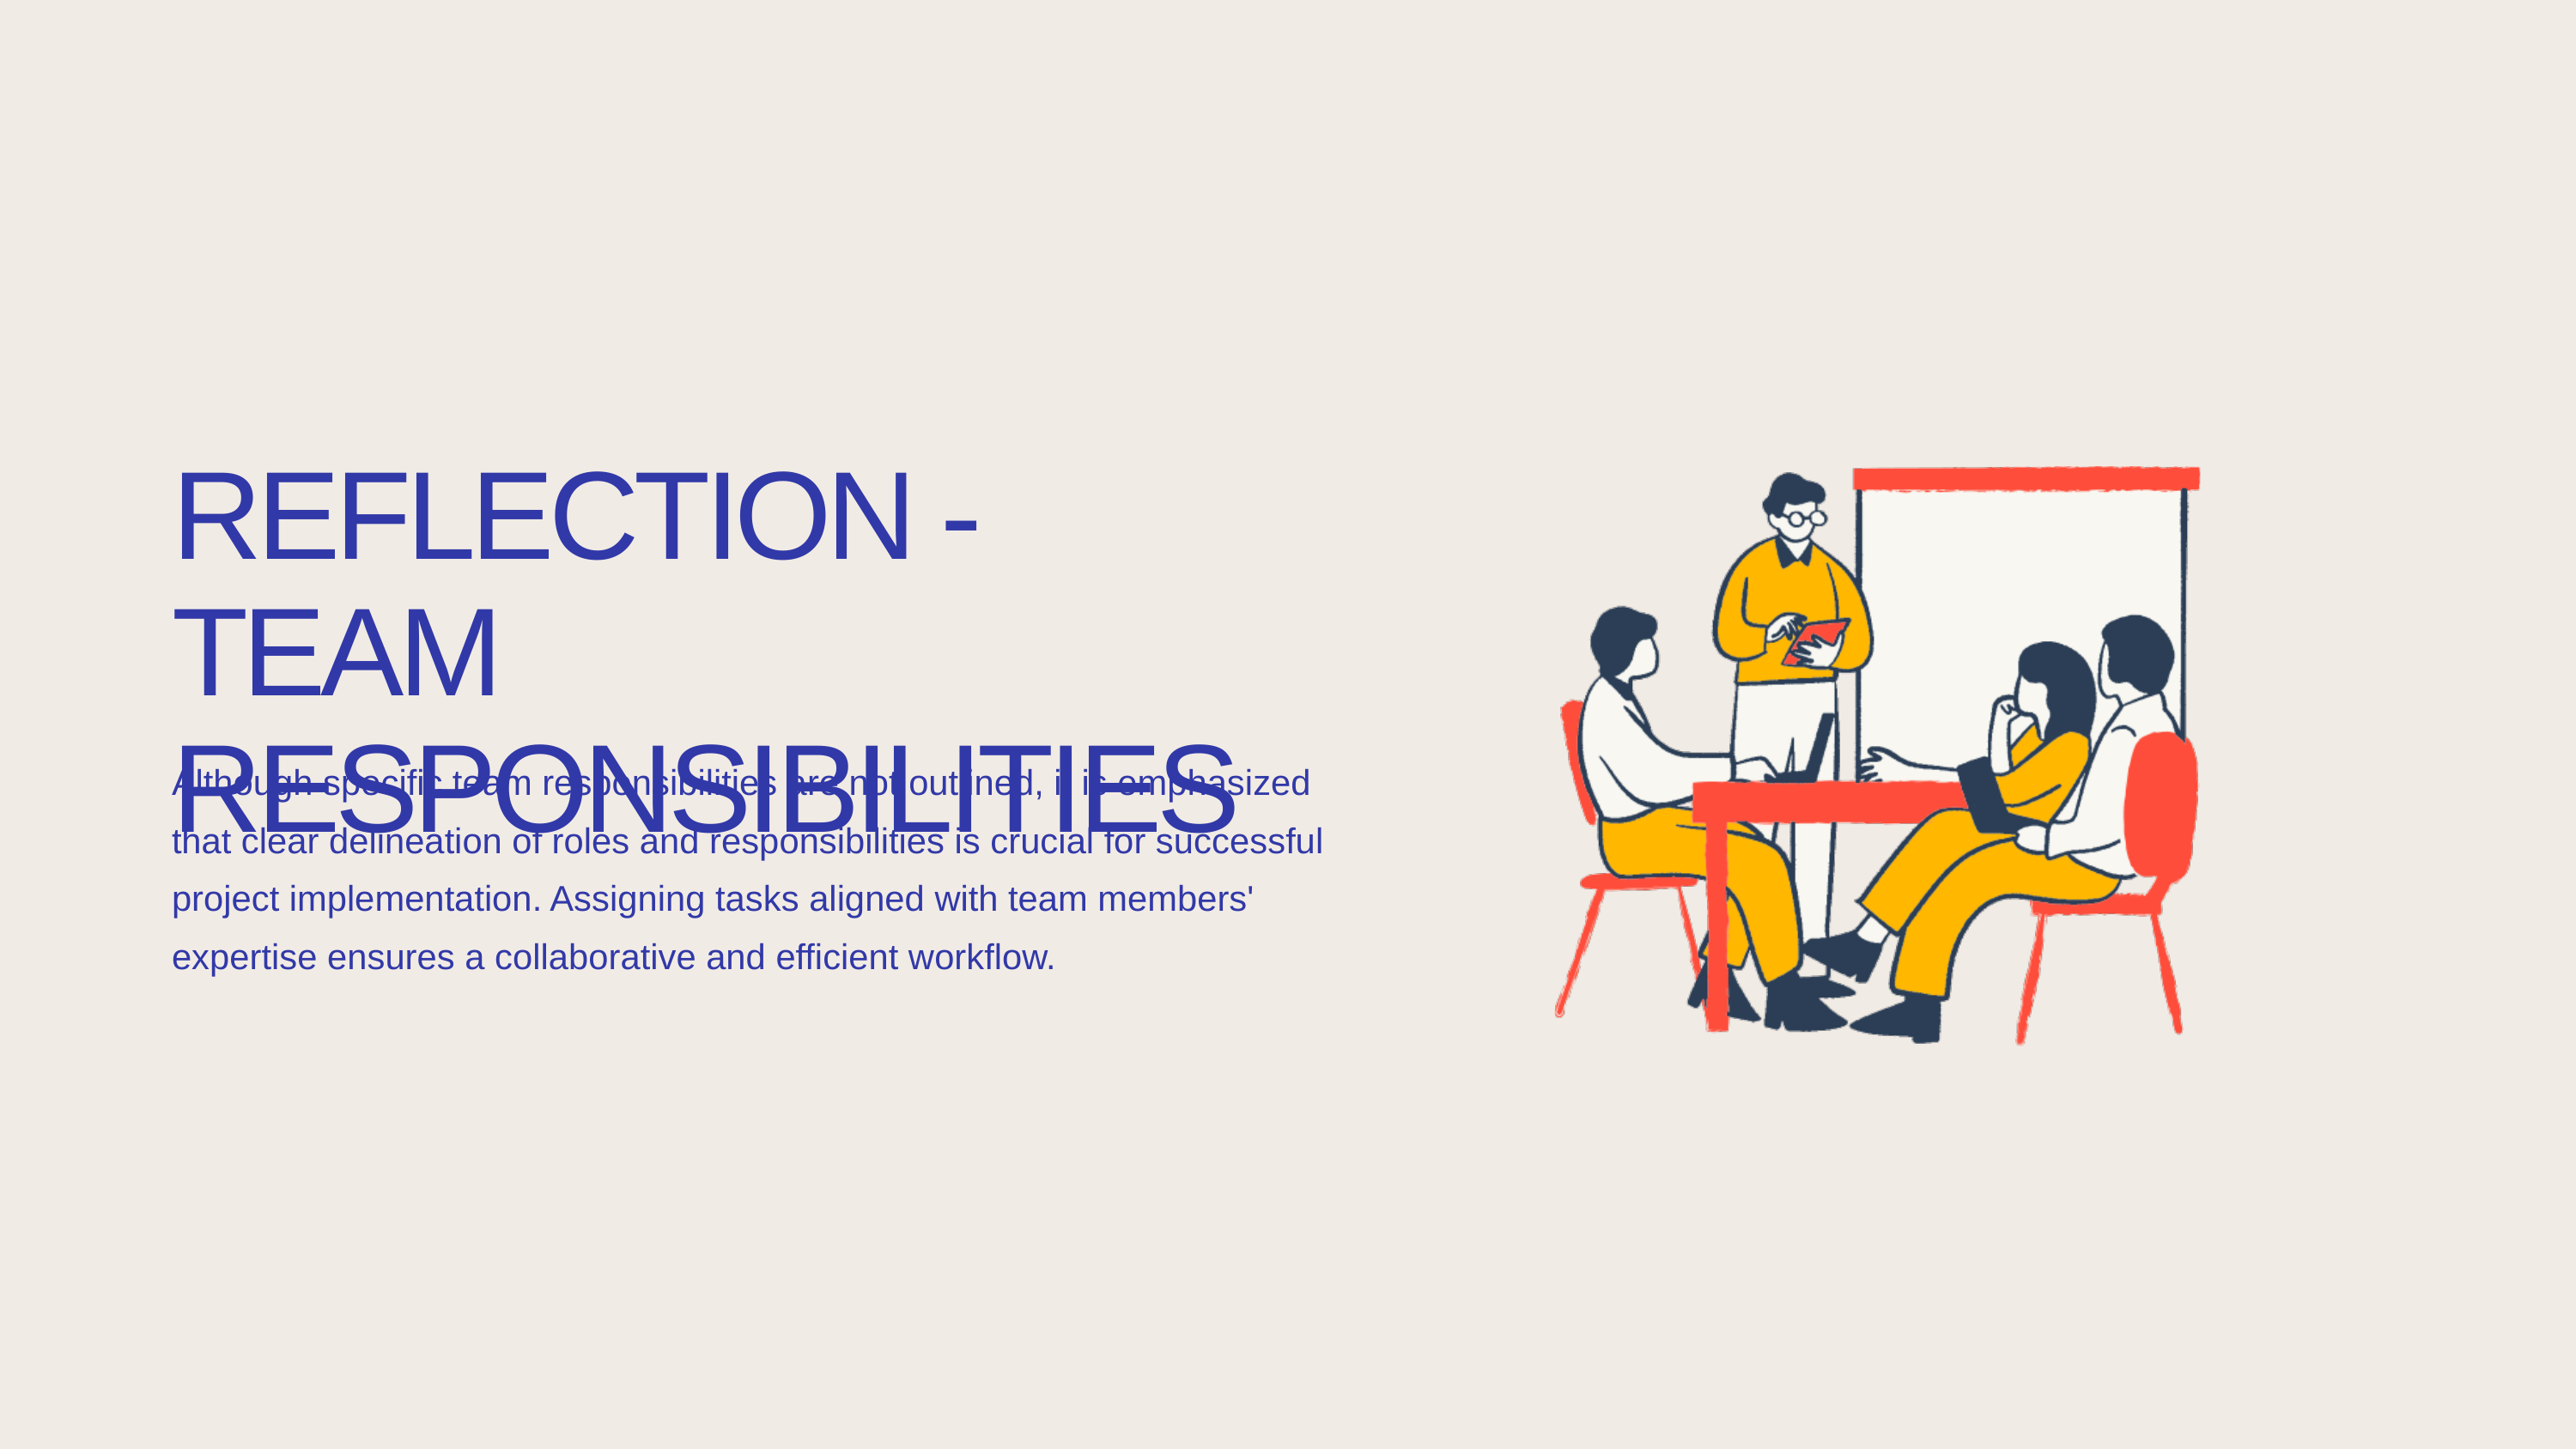

REFLECTION - TEAM RESPONSIBILITIES

Although specific team responsibilities are not outlined, it is emphasized that clear delineation of roles and responsibilities is crucial for successful project implementation. Assigning tasks aligned with team members' expertise ensures a collaborative and efficient workflow.